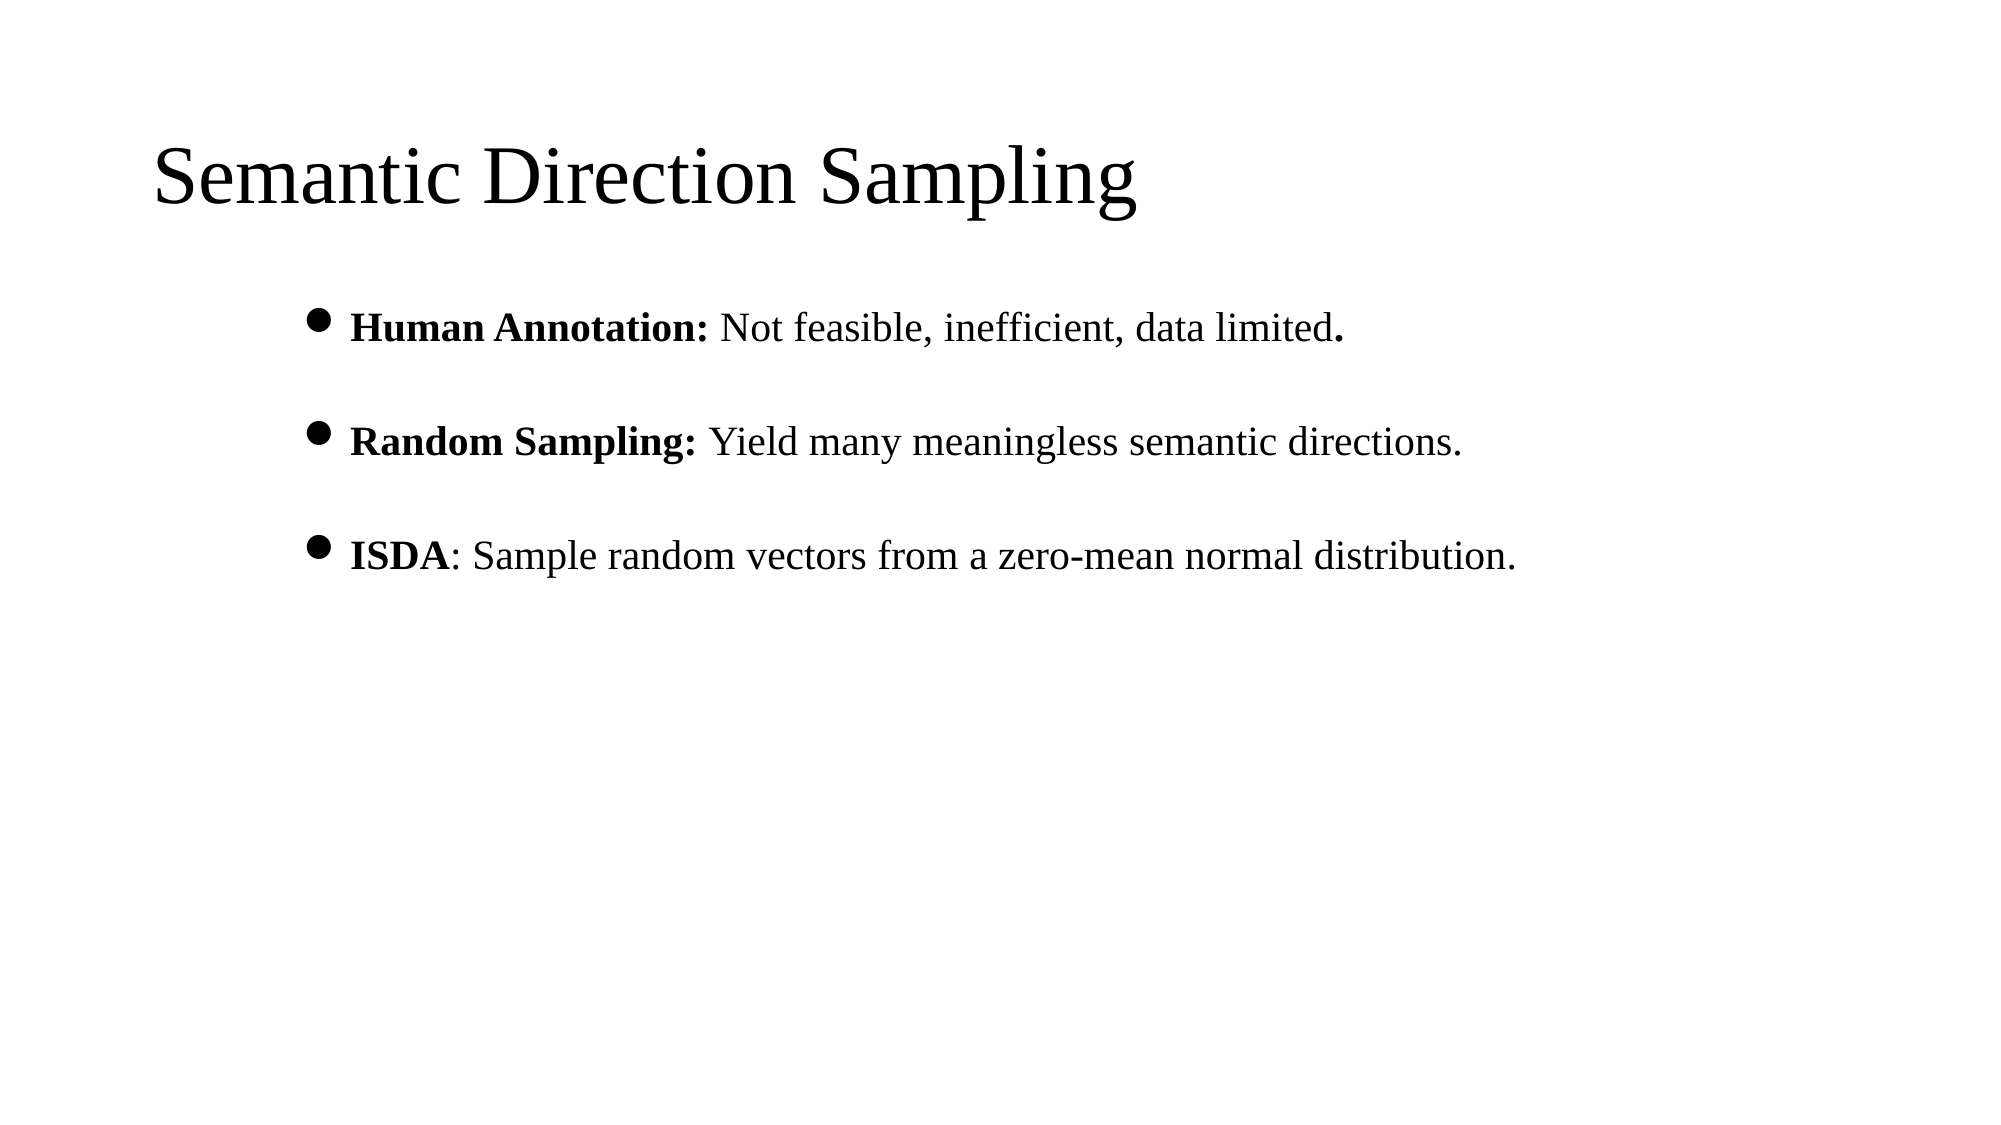

# Semantic Direction Sampling

Human Annotation: Not feasible, inefficient, data limited.
Random Sampling: Yield many meaningless semantic directions.
ISDA: Sample random vectors from a zero-mean normal distribution.